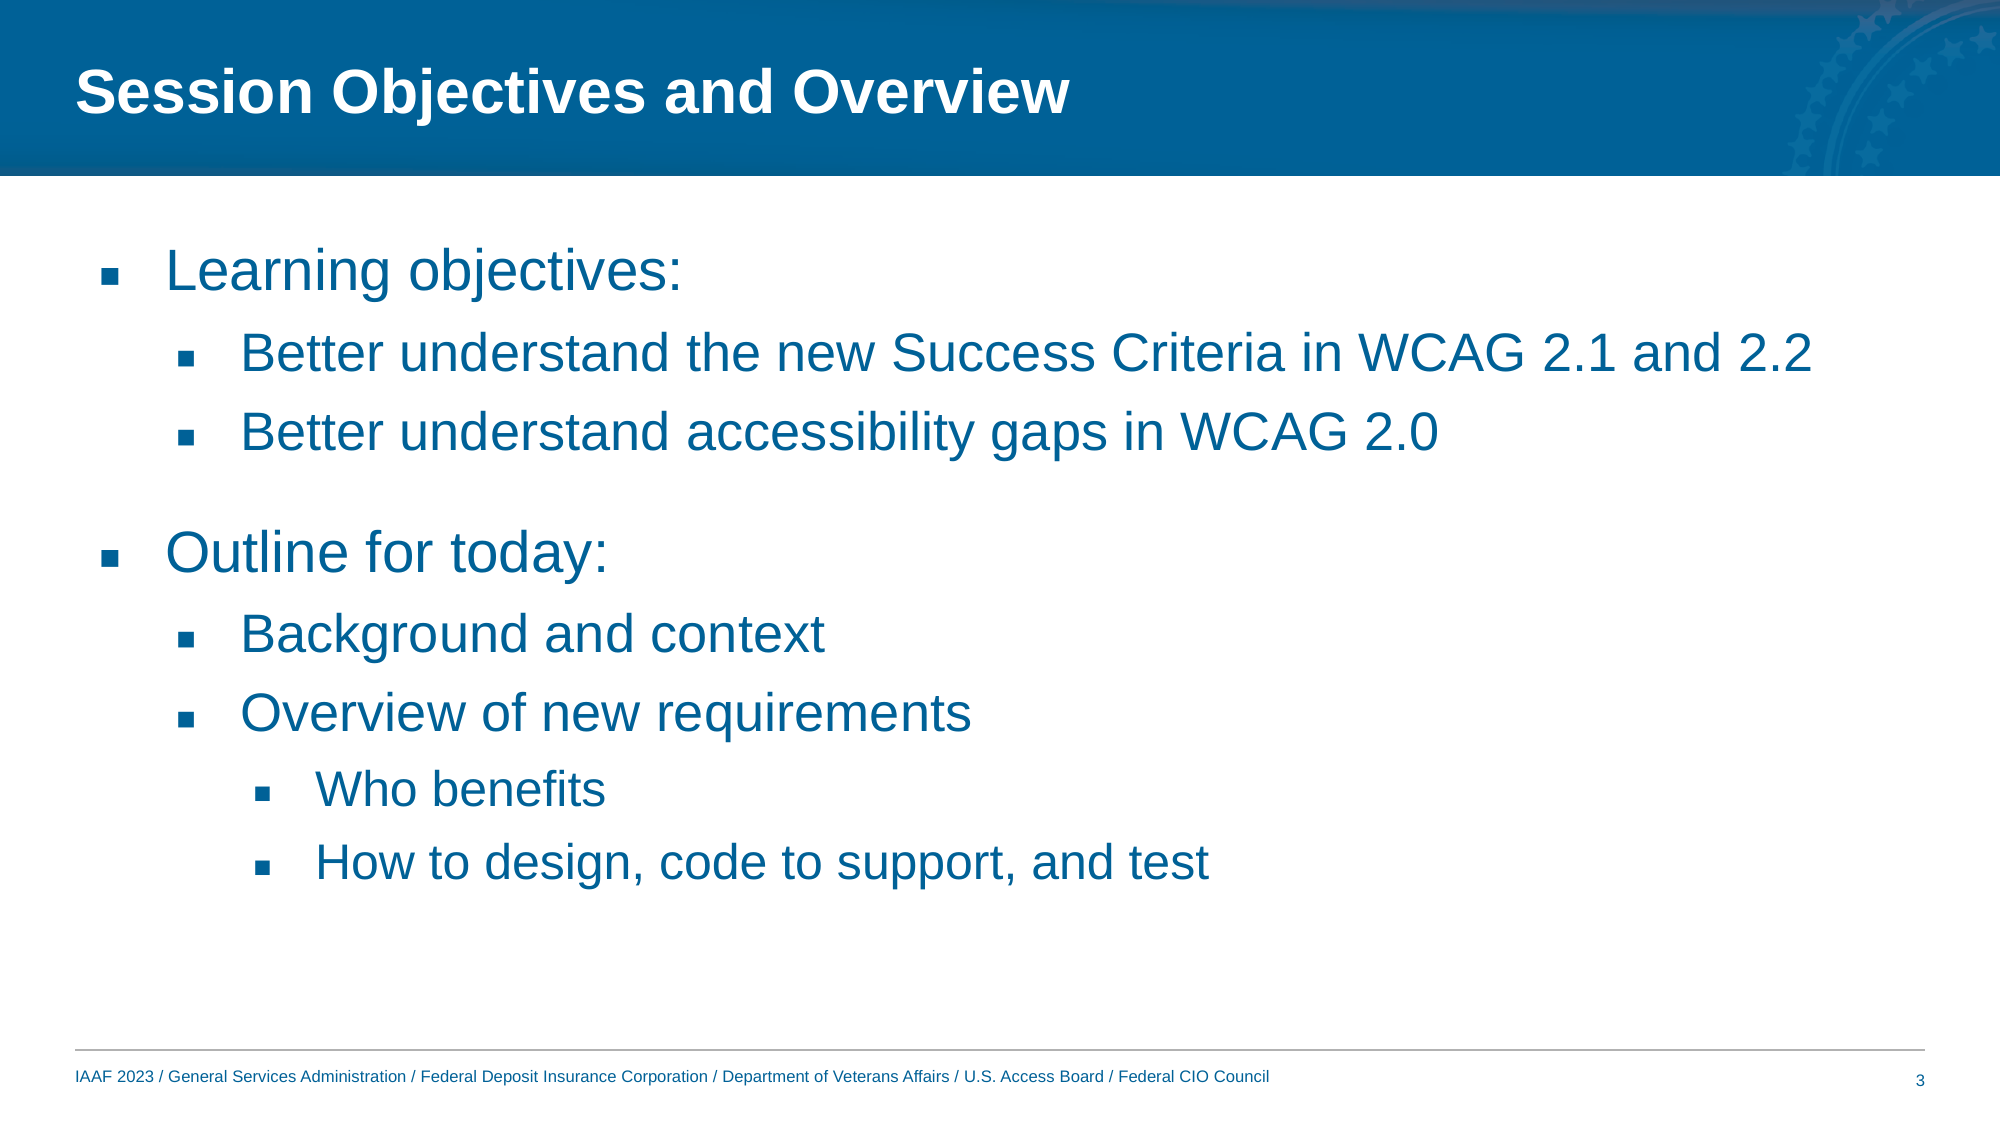

# Session Objectives and Overview
Learning objectives:
Better understand the new Success Criteria in WCAG 2.1 and 2.2
Better understand accessibility gaps in WCAG 2.0
Outline for today:
Background and context
Overview of new requirements
Who benefits
How to design, code to support, and test
3